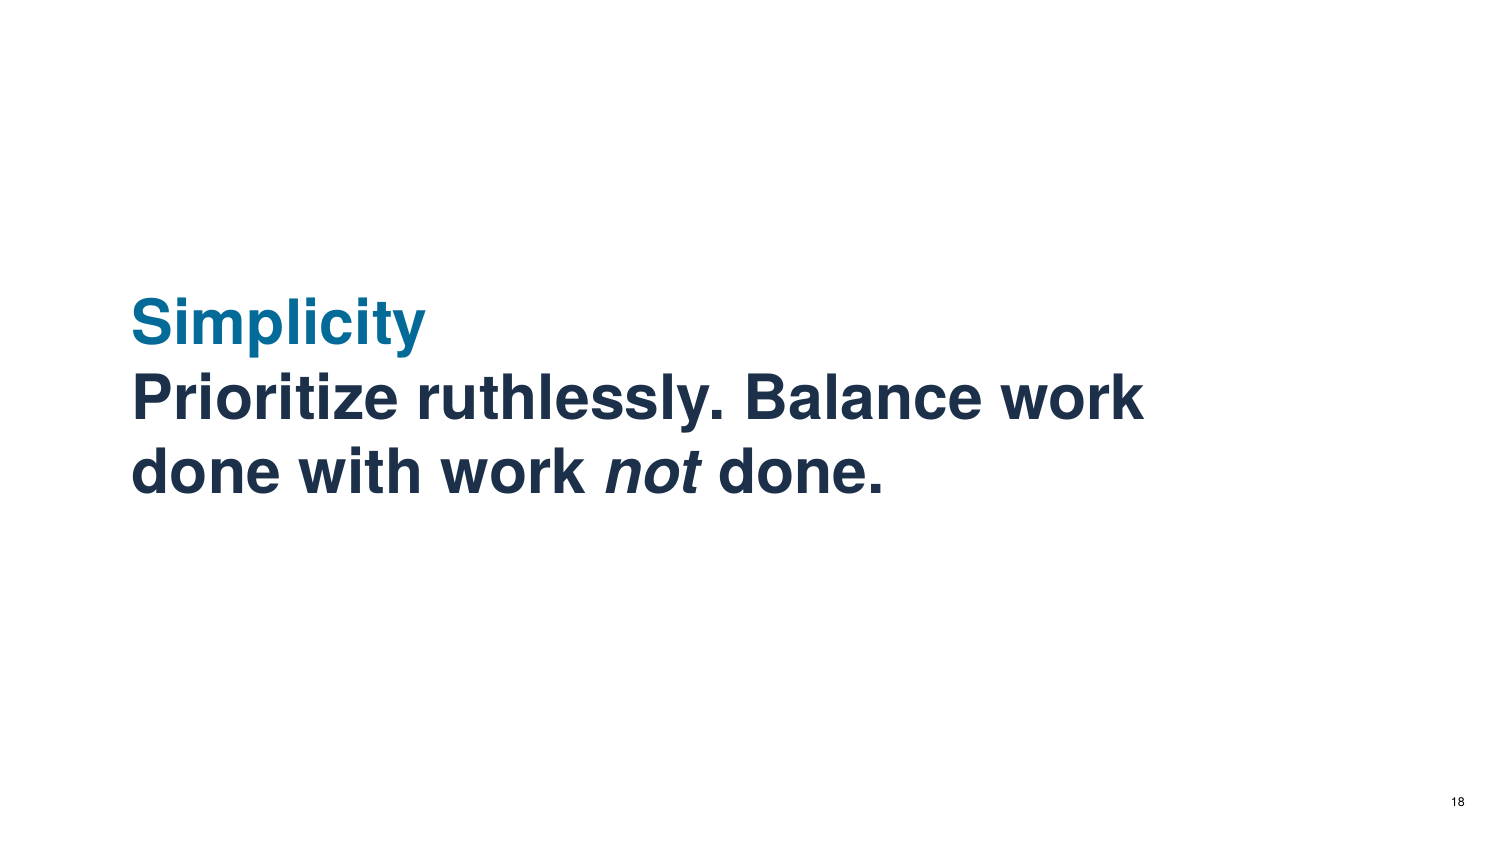

# Simplicity
Prioritize ruthlessly. Balance work done with work not done.
18